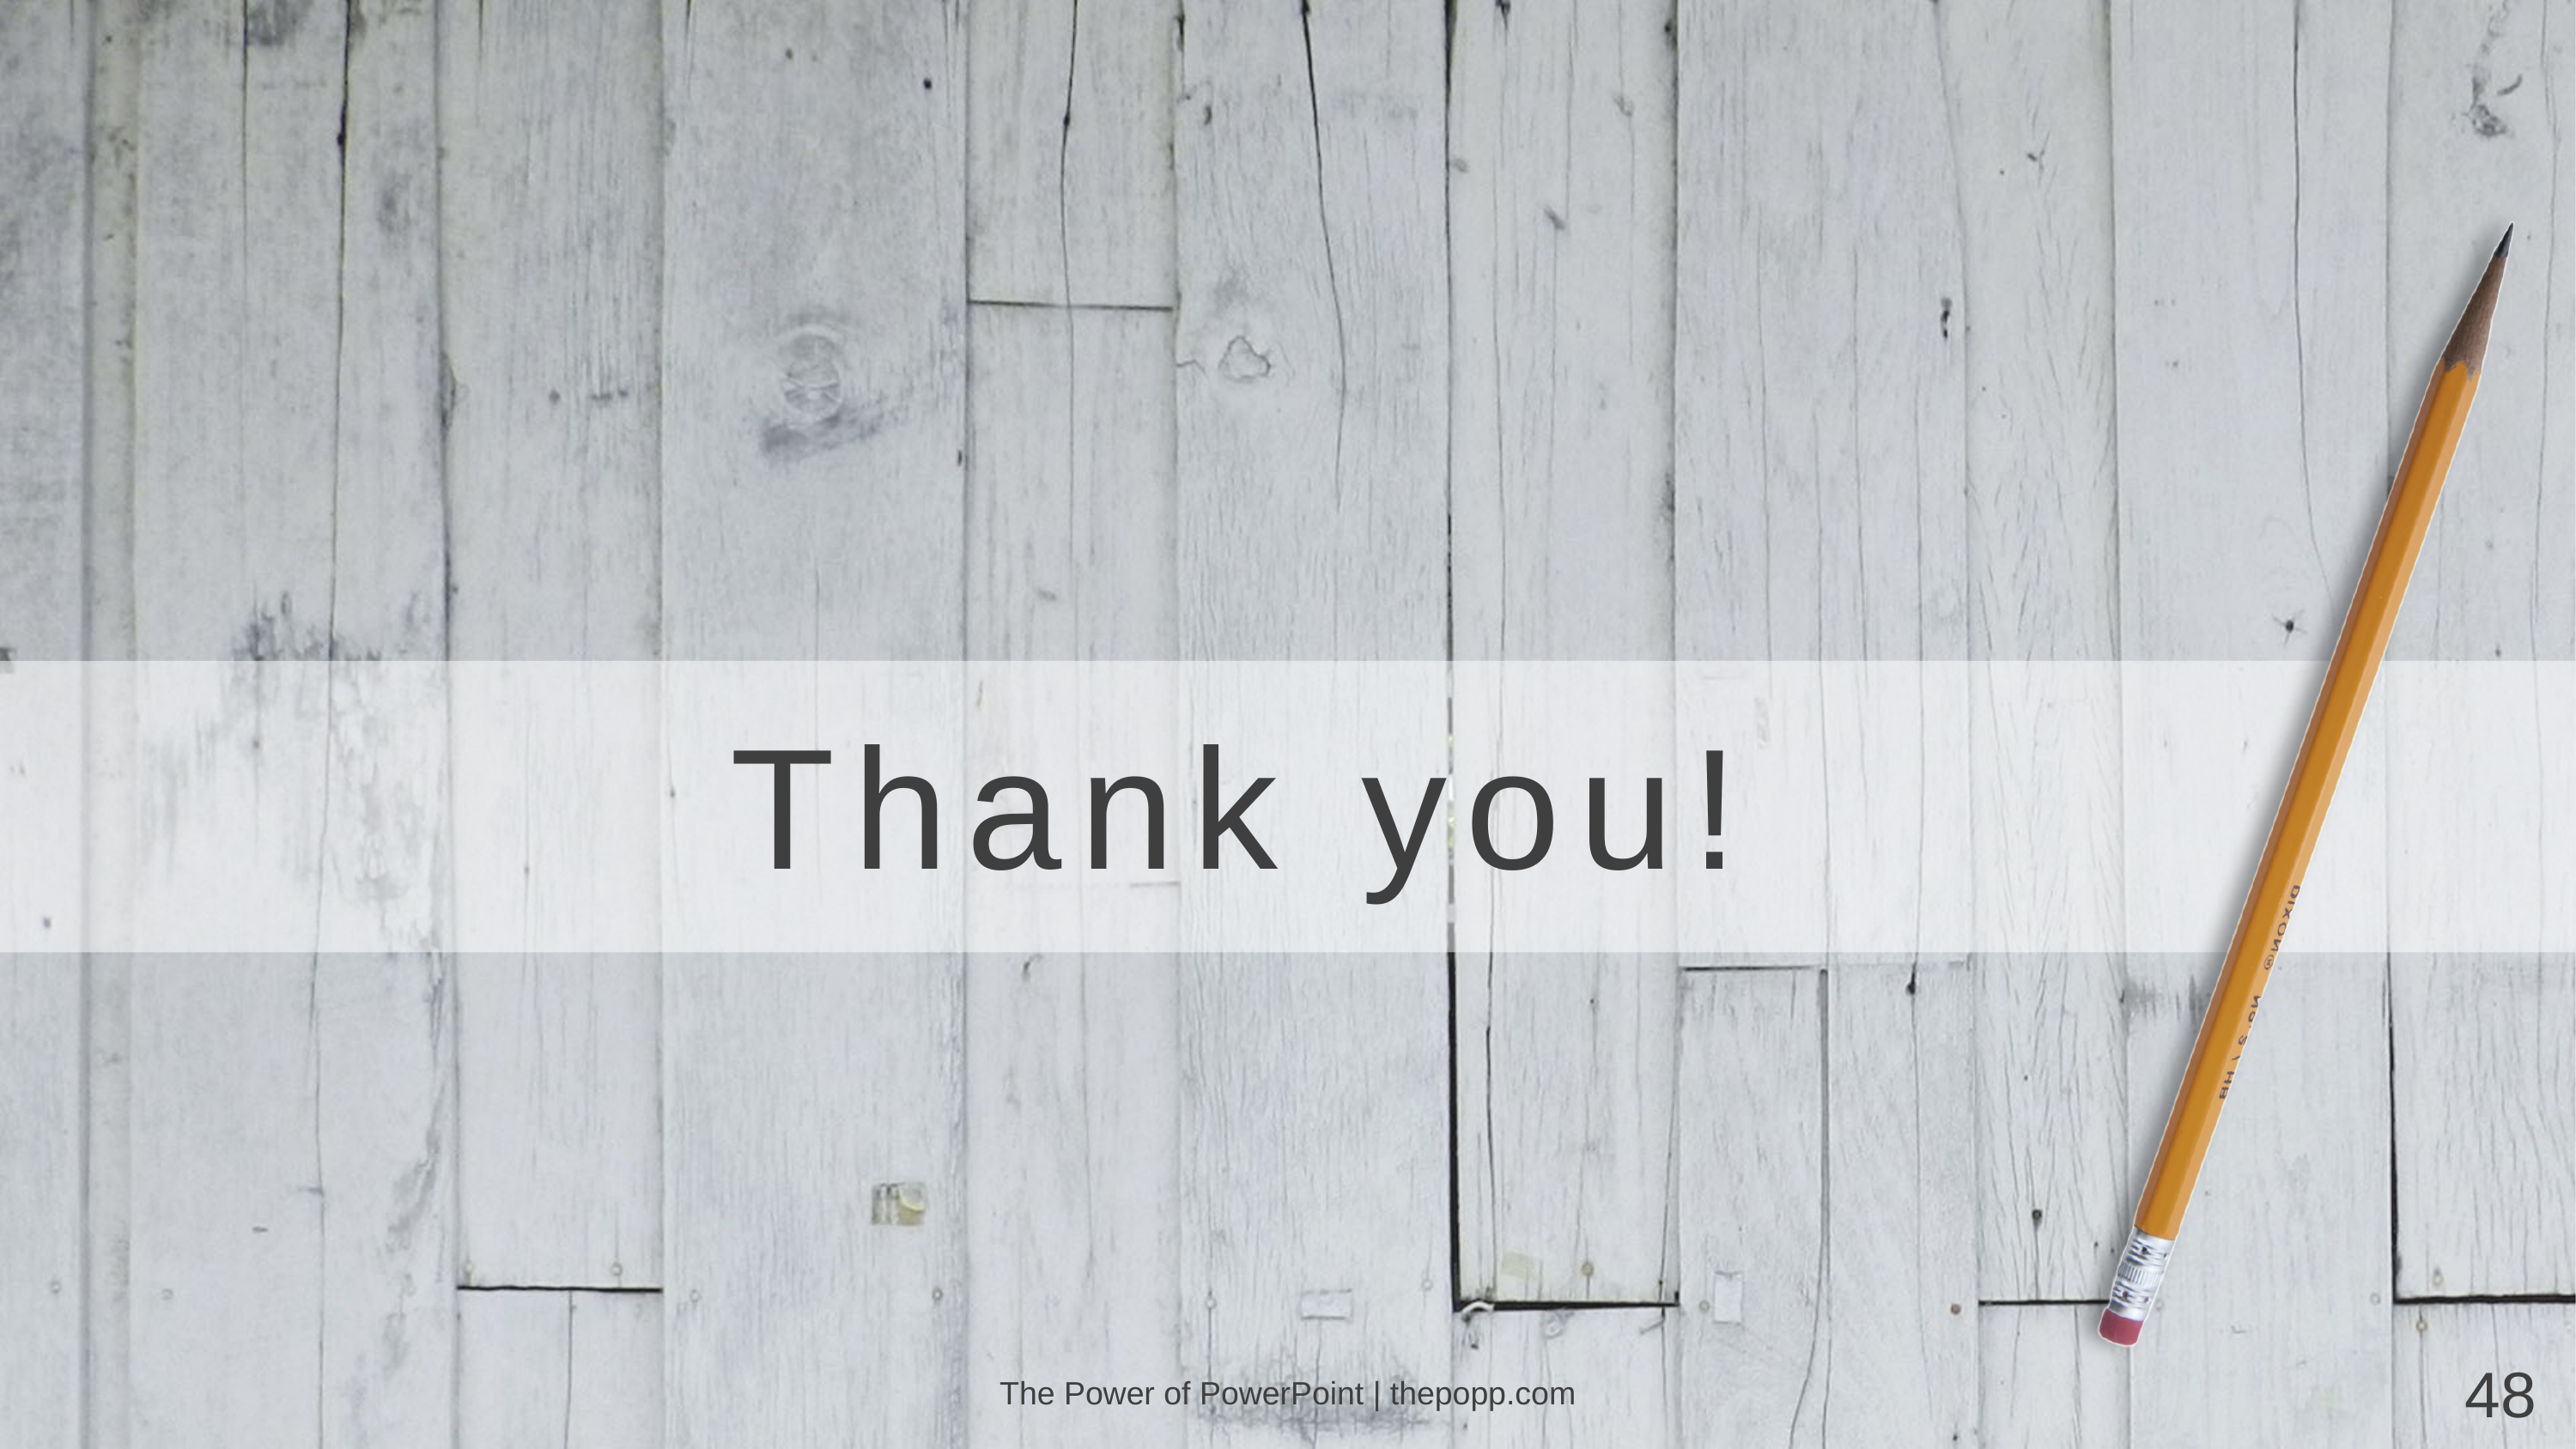

# Thank you!
The Power of PowerPoint | thepopp.com
48